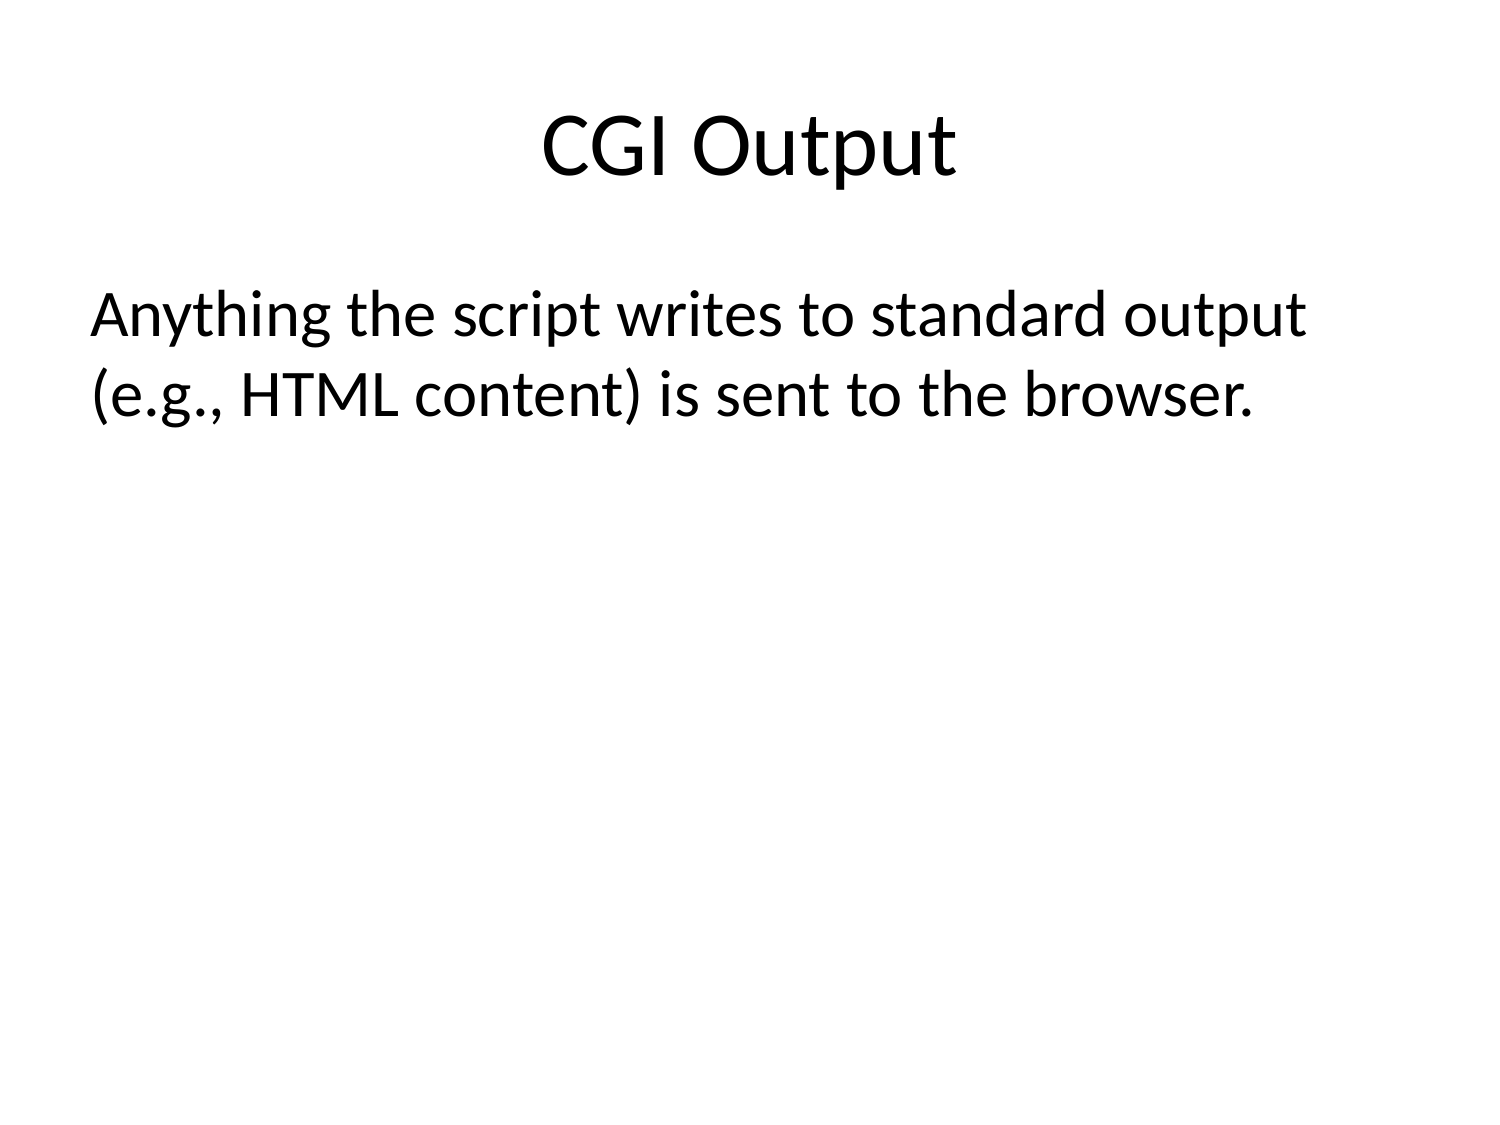

# CGI Output
Anything the script writes to standard output (e.g., HTML content) is sent to the browser.